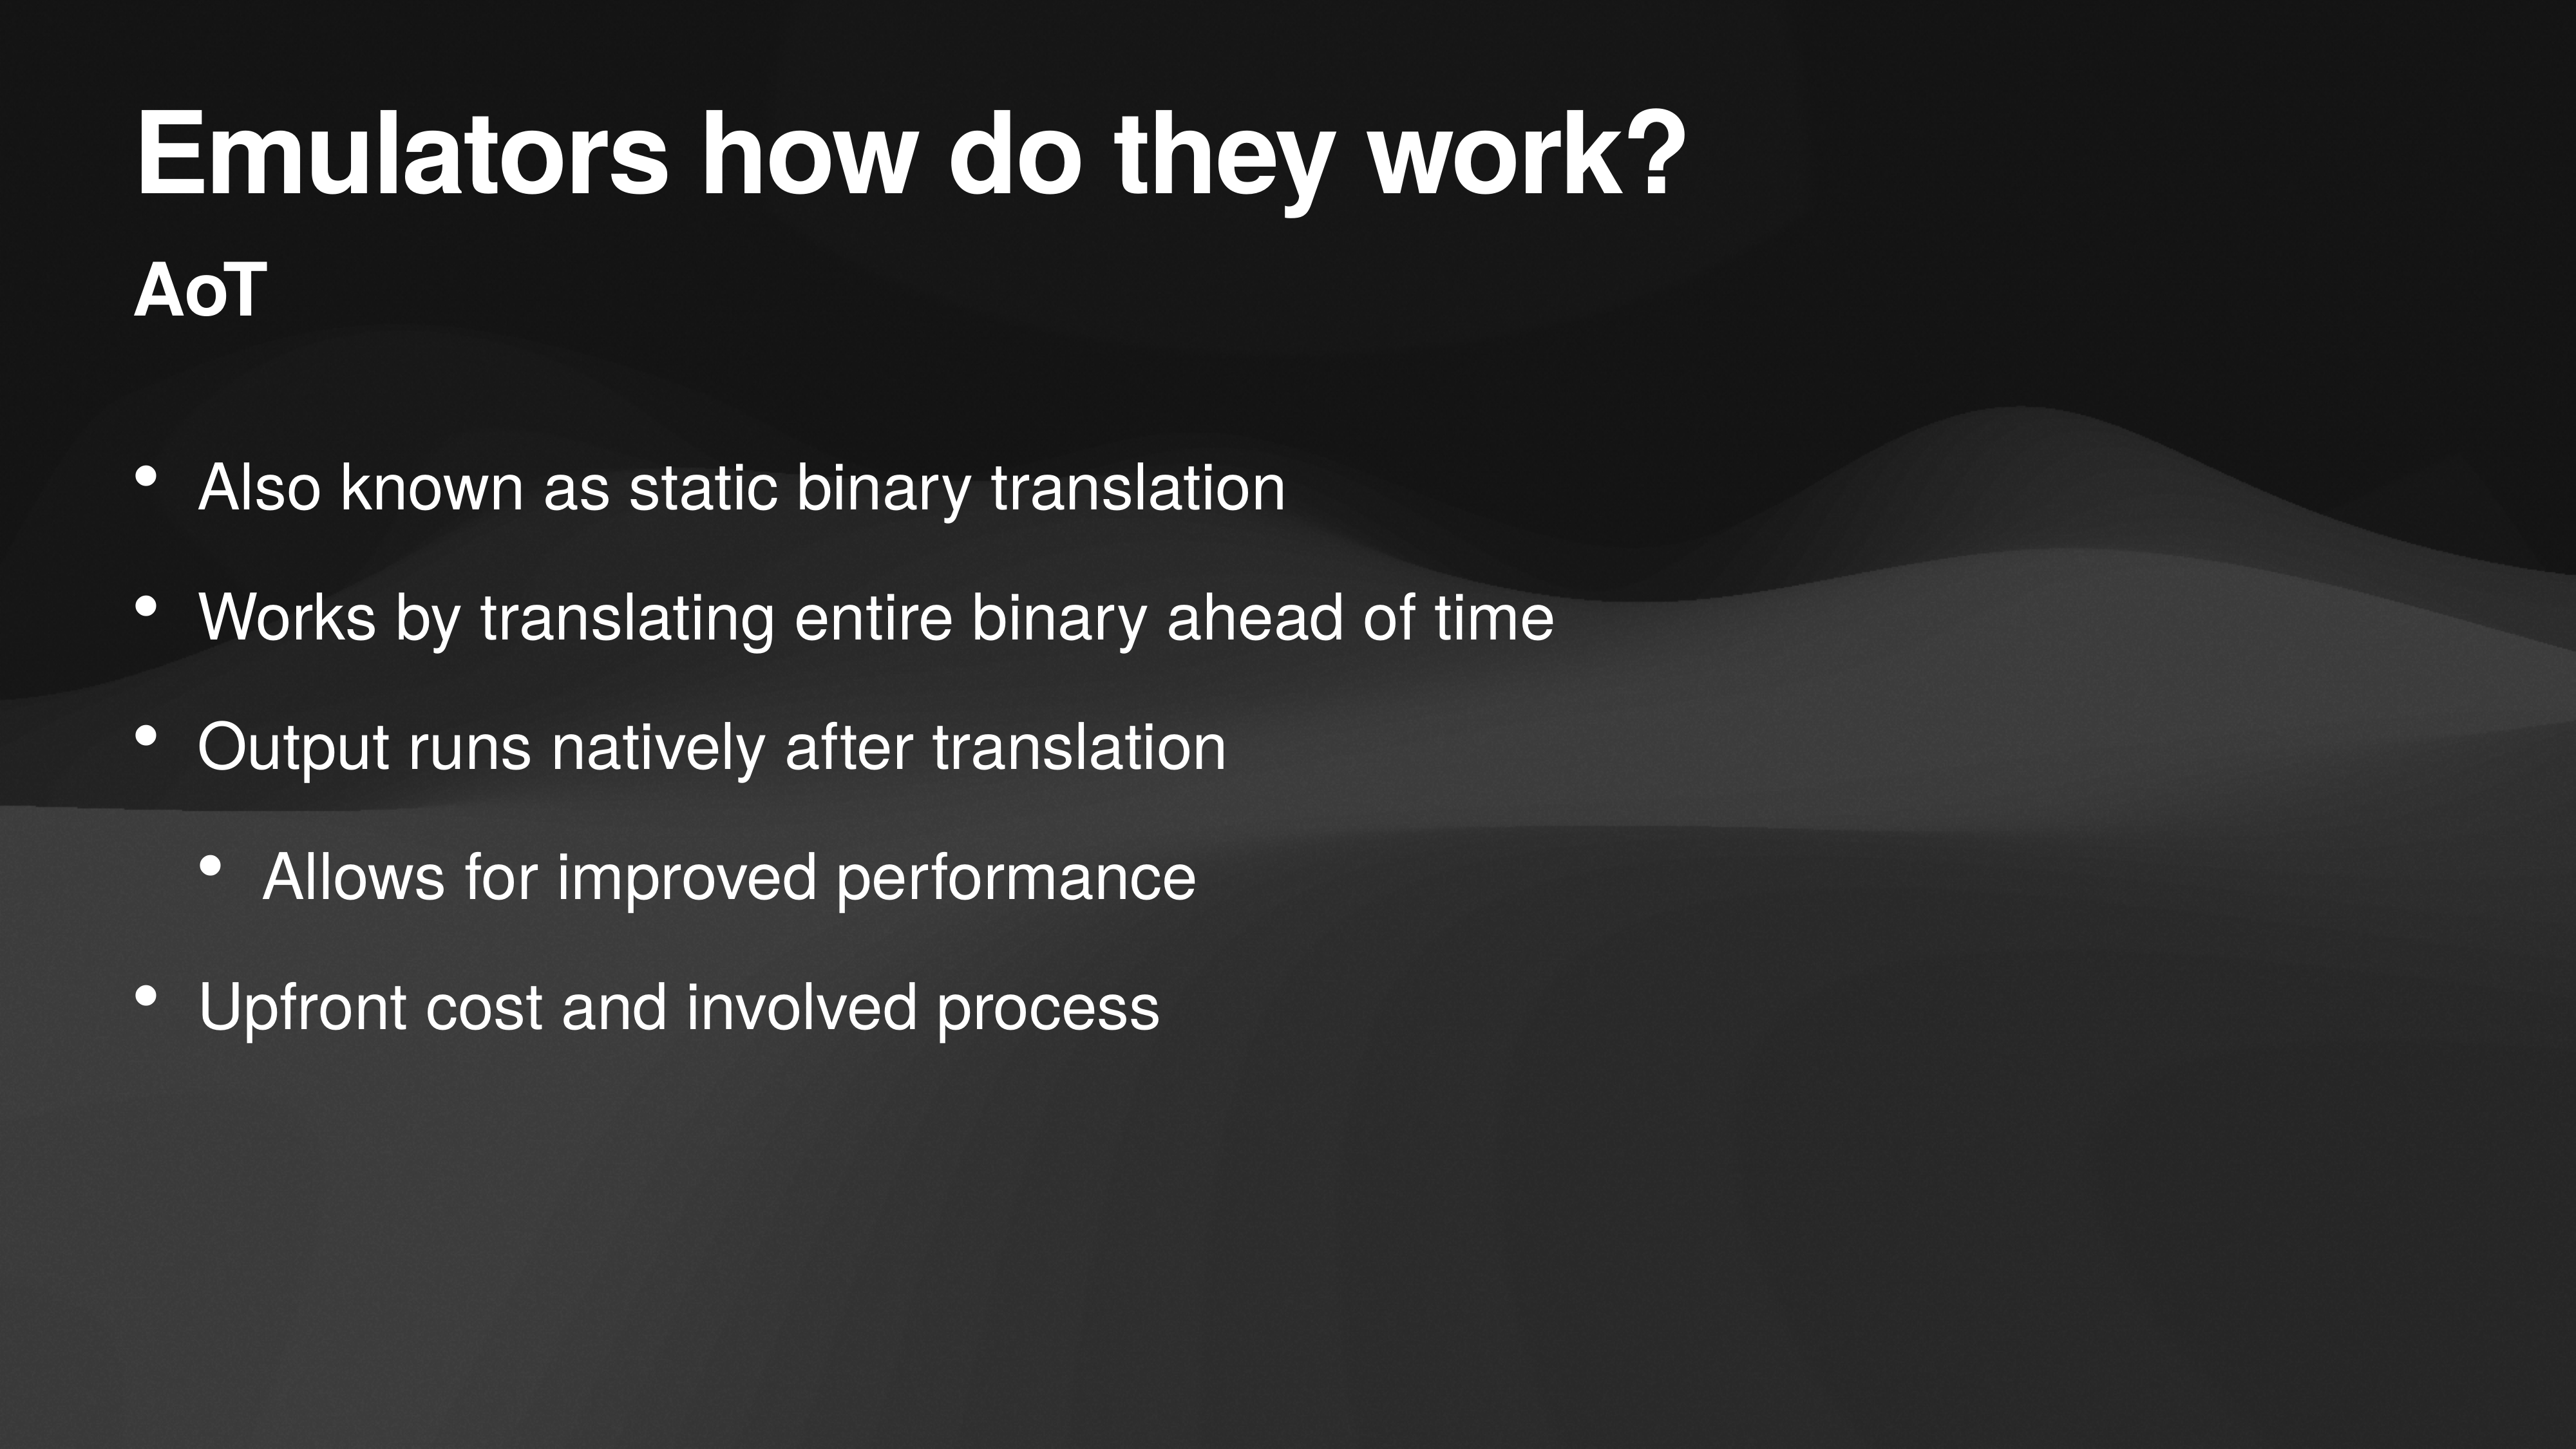

# Emulators how do they work?
AoT
Also known as static binary translation
Works by translating entire binary ahead of time
Output runs natively after translation
Allows for improved performance
Upfront cost and involved process